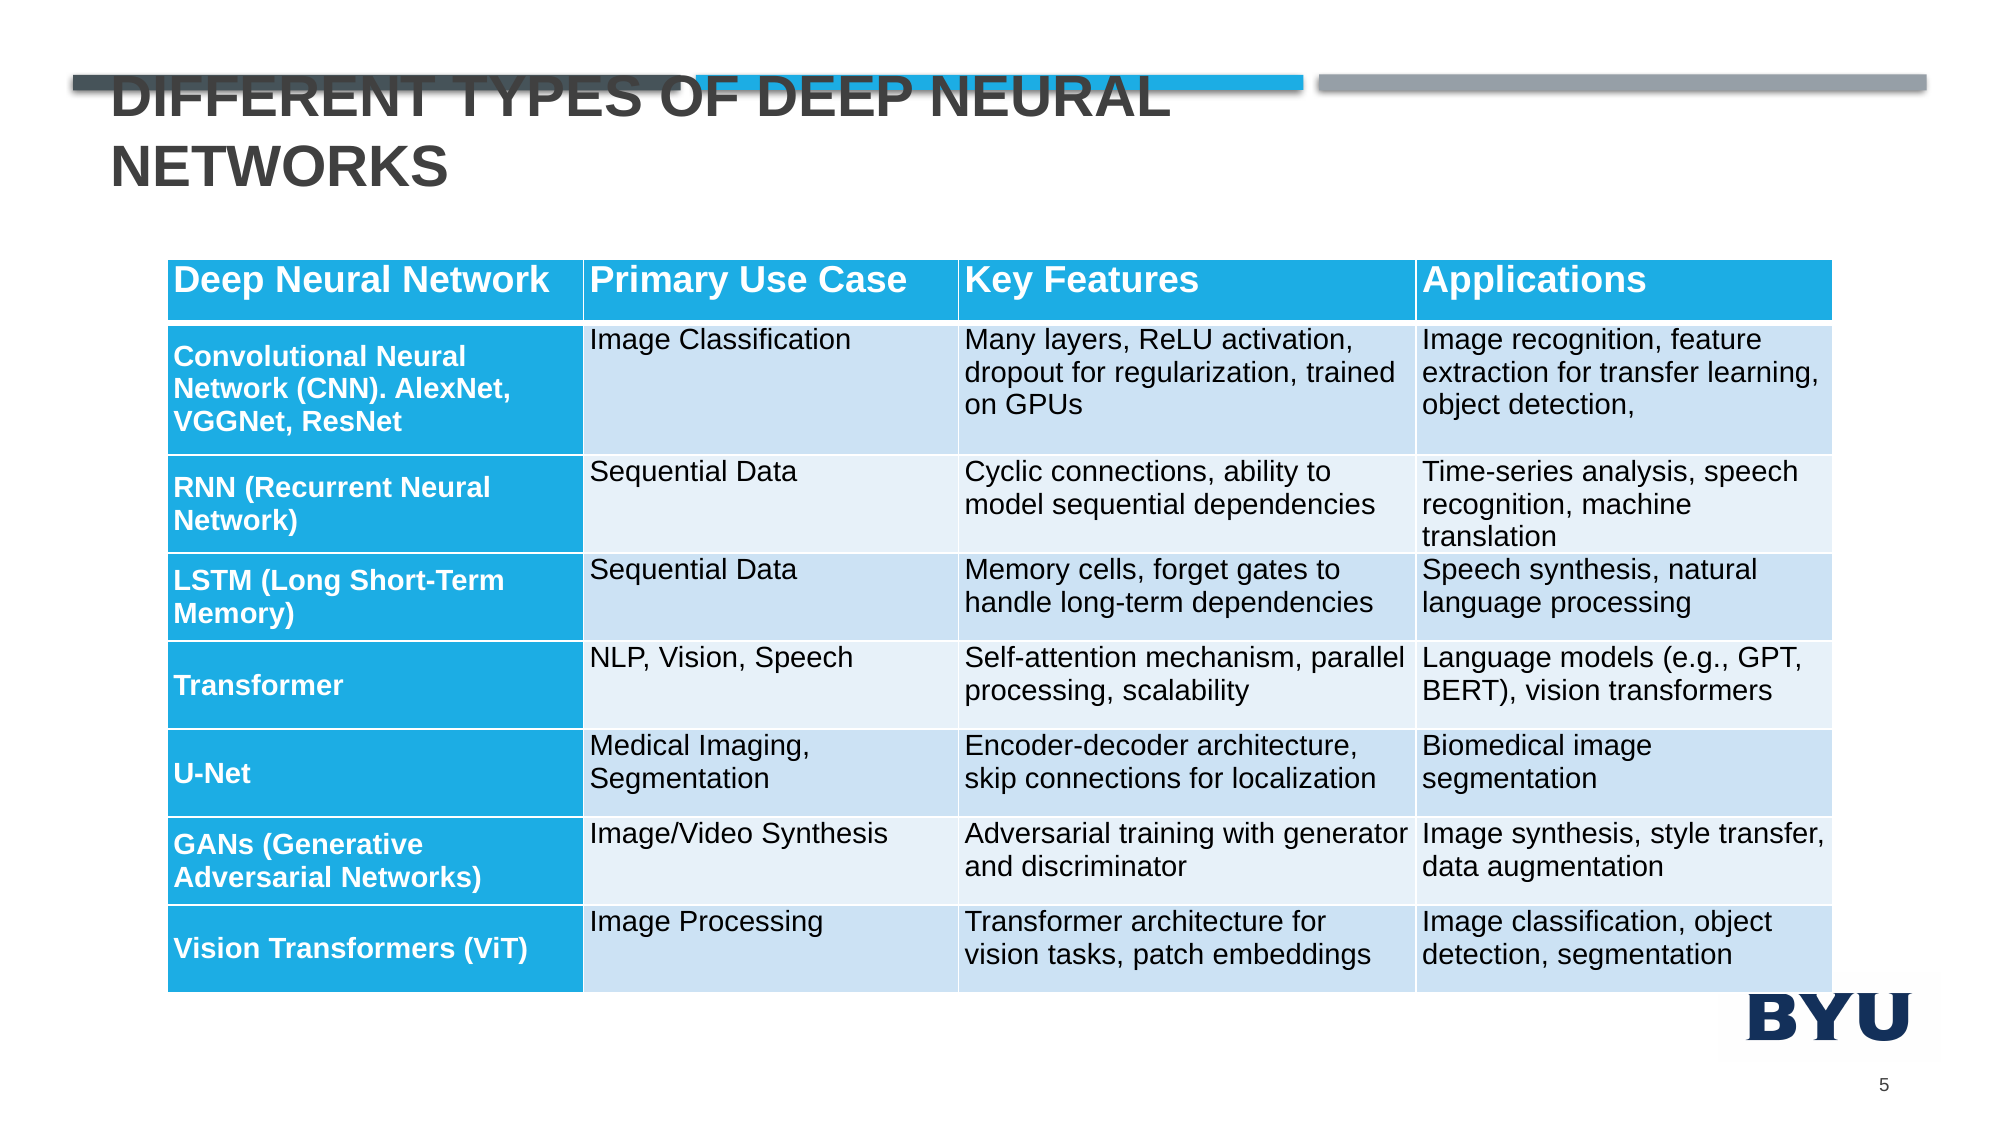

# Different Types of Deep neural Networks
| Deep Neural Network | Primary Use Case | Key Features | Applications |
| --- | --- | --- | --- |
| Convolutional Neural Network (CNN). AlexNet, VGGNet, ResNet | Image Classification | Many layers, ReLU activation, dropout for regularization, trained on GPUs | Image recognition, feature extraction for transfer learning, object detection, |
| RNN (Recurrent Neural Network) | Sequential Data | Cyclic connections, ability to model sequential dependencies | Time-series analysis, speech recognition, machine translation |
| LSTM (Long Short-Term Memory) | Sequential Data | Memory cells, forget gates to handle long-term dependencies | Speech synthesis, natural language processing |
| Transformer | NLP, Vision, Speech | Self-attention mechanism, parallel processing, scalability | Language models (e.g., GPT, BERT), vision transformers |
| U-Net | Medical Imaging, Segmentation | Encoder-decoder architecture, skip connections for localization | Biomedical image segmentation |
| GANs (Generative Adversarial Networks) | Image/Video Synthesis | Adversarial training with generator and discriminator | Image synthesis, style transfer, data augmentation |
| Vision Transformers (ViT) | Image Processing | Transformer architecture for vision tasks, patch embeddings | Image classification, object detection, segmentation |
5